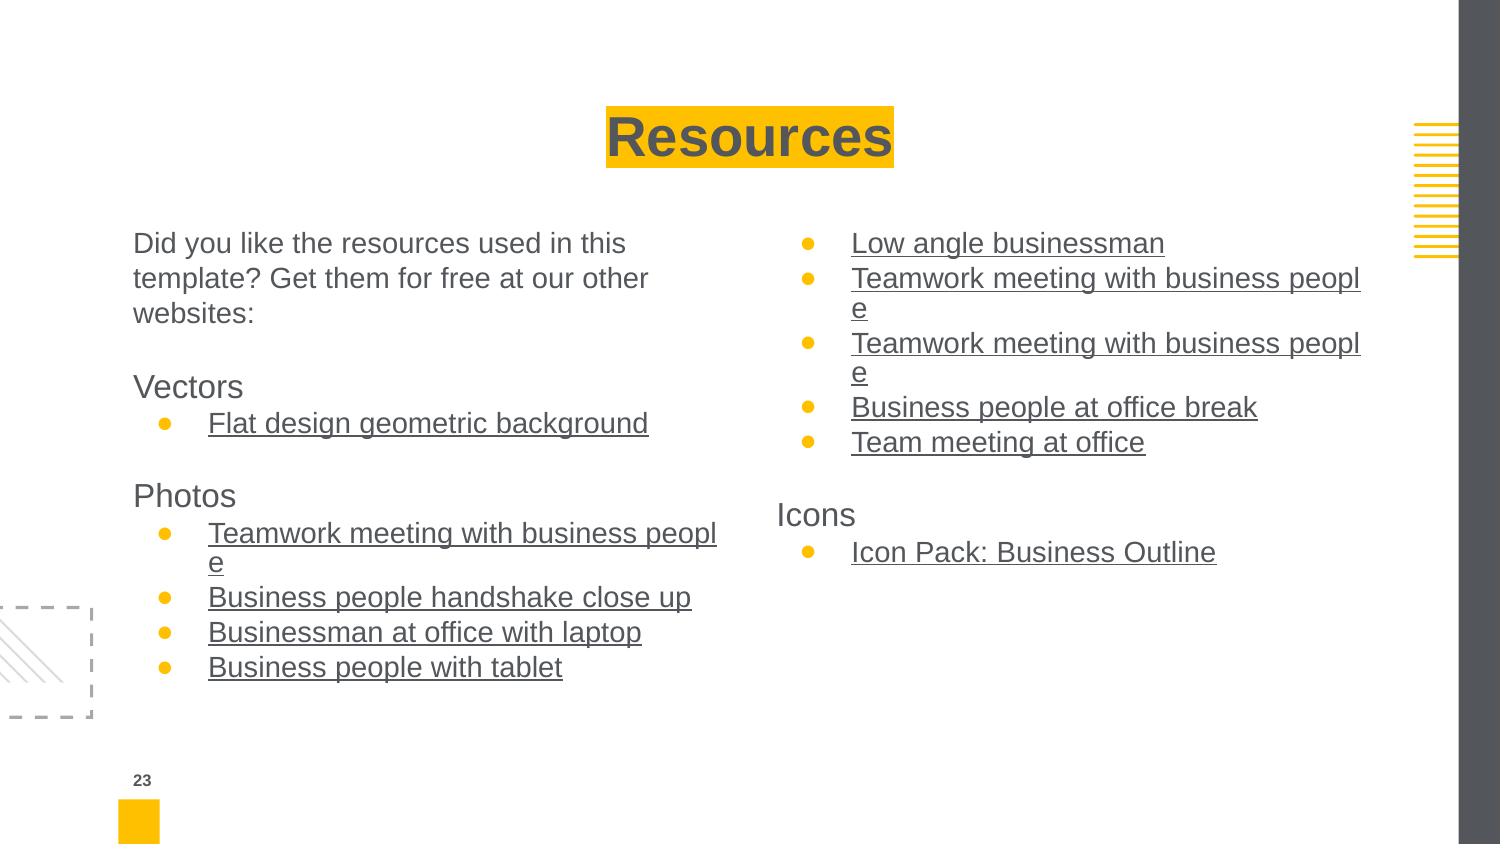

# Resources
Did you like the resources used in this template? Get them for free at our other websites:

Vectors
Flat design geometric background

Photos
Teamwork meeting with business people
Business people handshake close up
Businessman at office with laptop
Business people with tablet
Low angle businessman
Teamwork meeting with business people
Teamwork meeting with business people
Business people at office break
Team meeting at office

Icons
Icon Pack: Business Outline
23